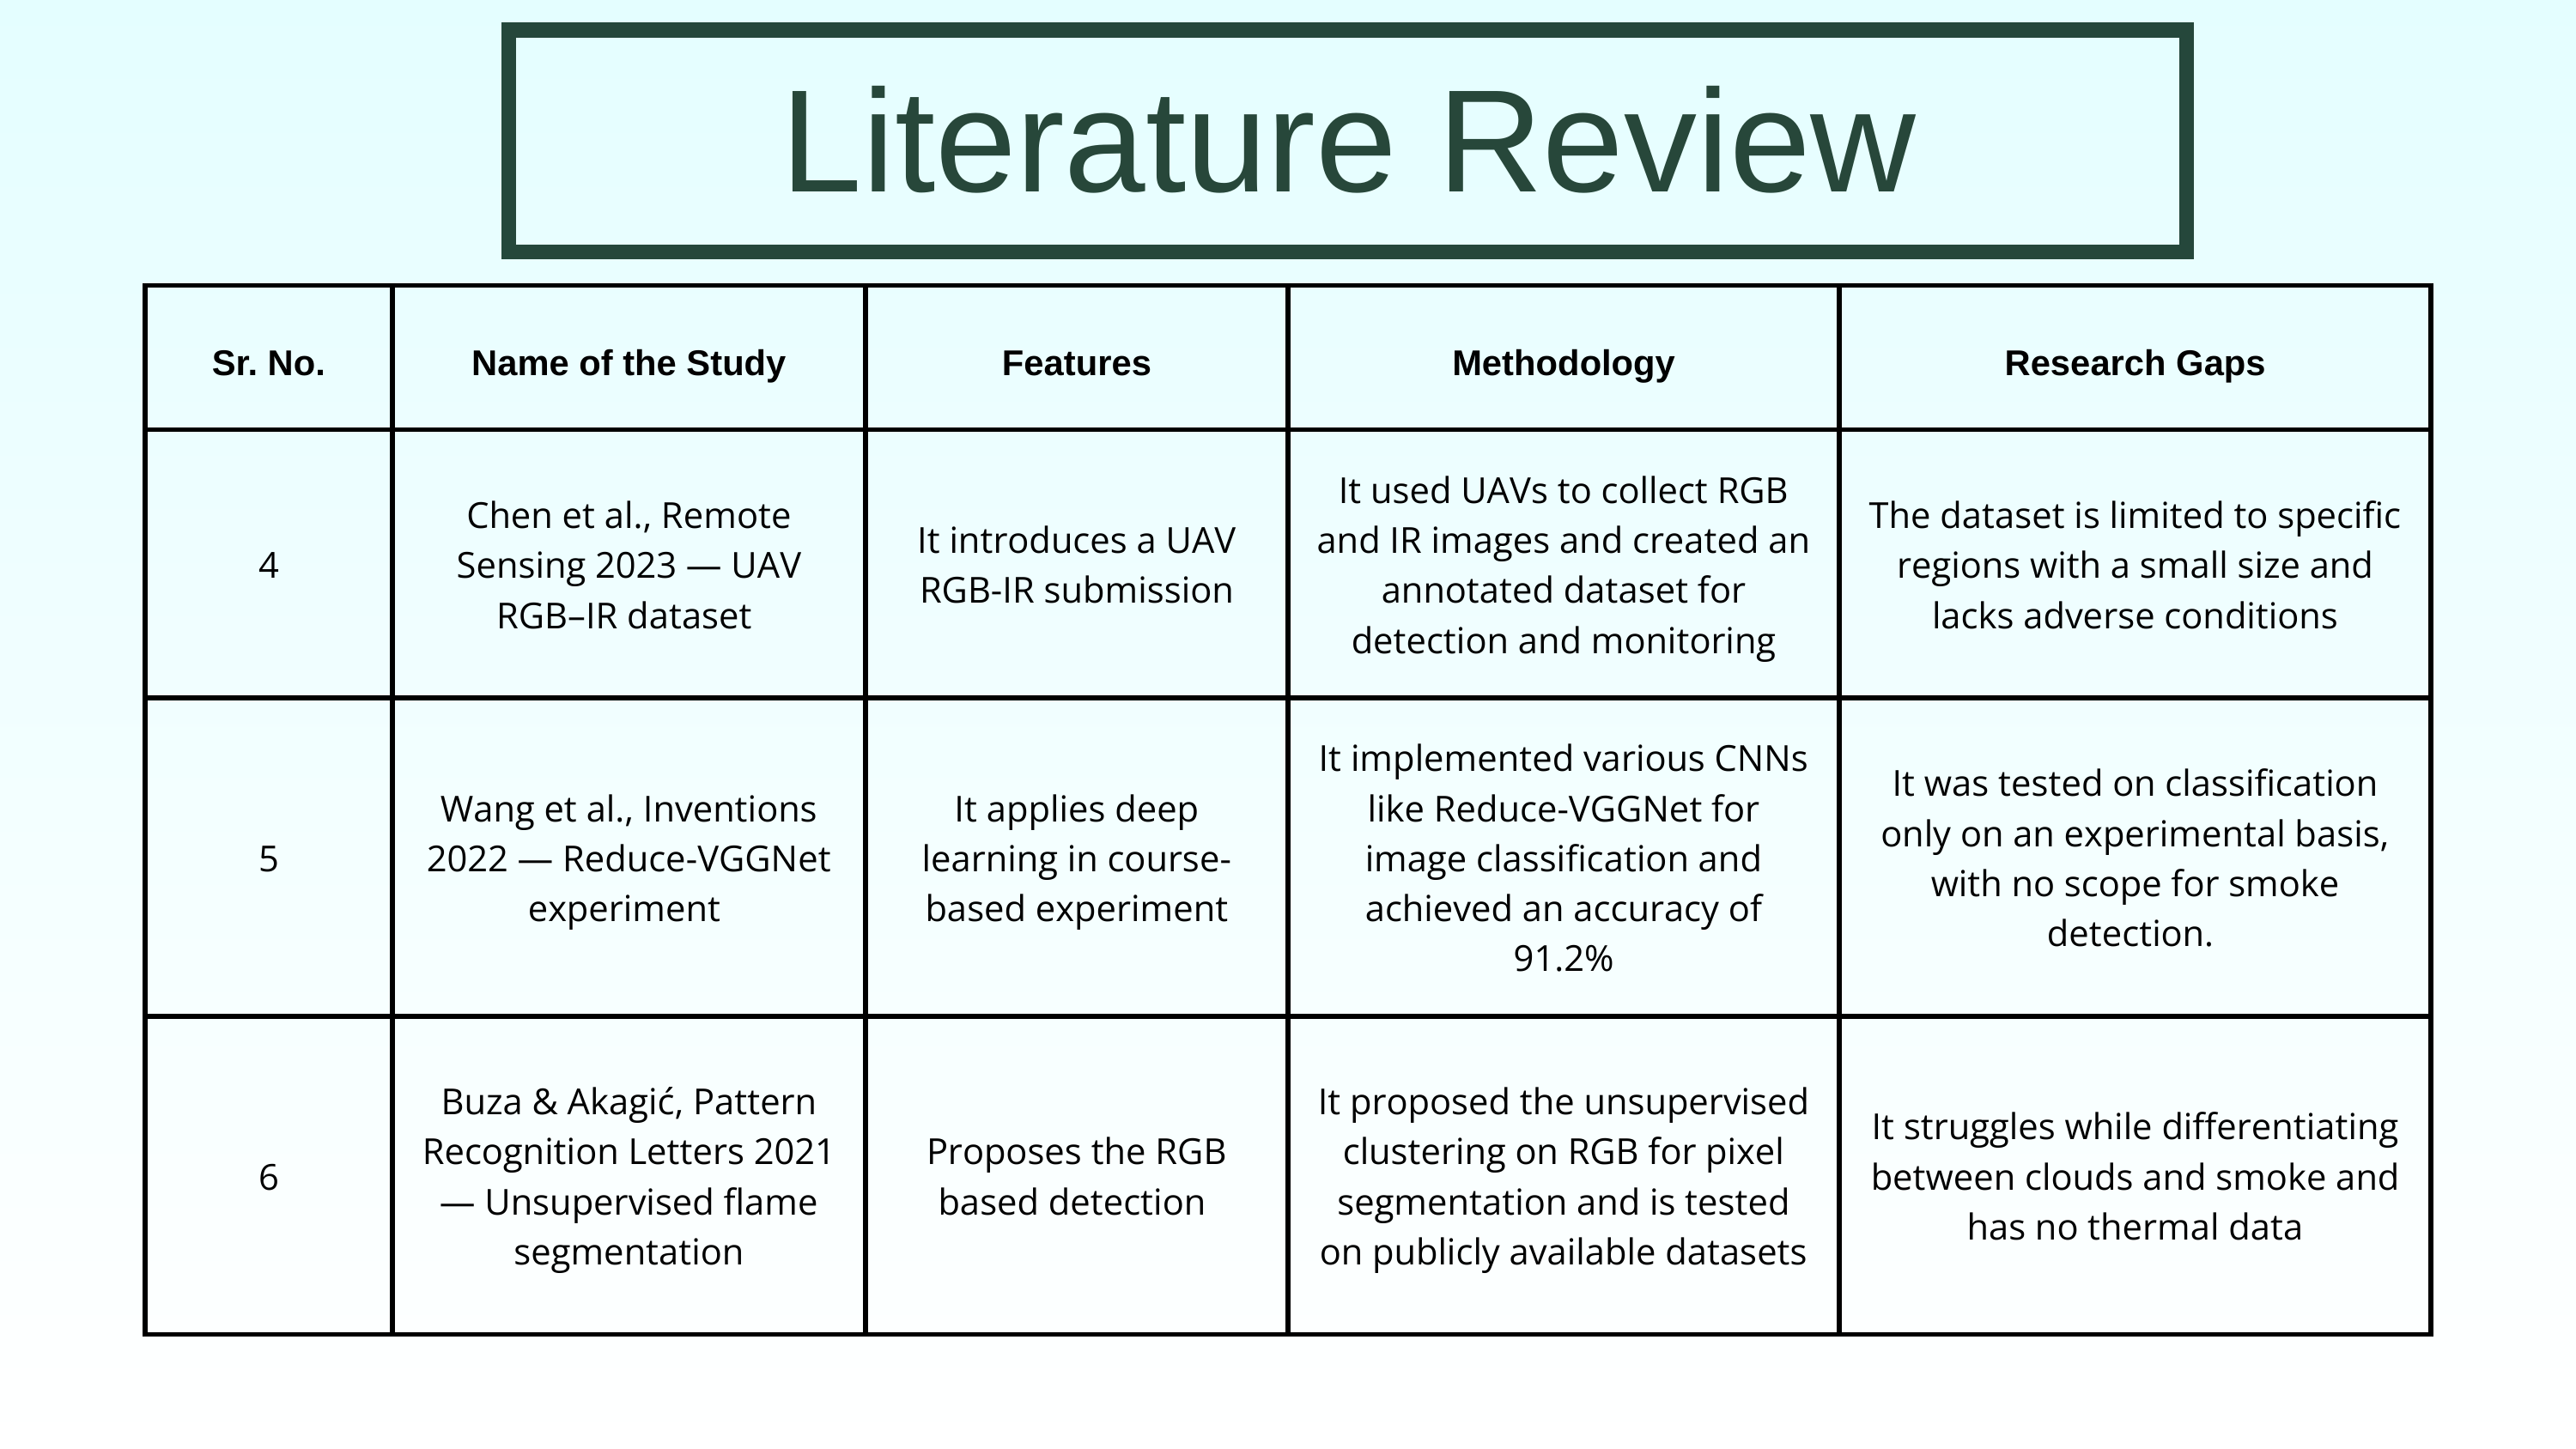

Literature Review
| Sr. No. | Name of the Study | Features | Methodology | Research Gaps |
| --- | --- | --- | --- | --- |
| 4 | Chen et al., Remote Sensing 2023 — UAV RGB–IR dataset | It introduces a UAV RGB-IR submission | It used UAVs to collect RGB and IR images and created an annotated dataset for detection and monitoring | The dataset is limited to specific regions with a small size and lacks adverse conditions |
| 5 | Wang et al., Inventions 2022 — Reduce-VGGNet experiment | It applies deep learning in course-based experiment | It implemented various CNNs like Reduce-VGGNet for image classification and achieved an accuracy of 91.2% | It was tested on classification only on an experimental basis, with no scope for smoke detection. |
| 6 | Buza & Akagić, Pattern Recognition Letters 2021 — Unsupervised flame segmentation | Proposes the RGB based detection | It proposed the unsupervised clustering on RGB for pixel segmentation and is tested on publicly available datasets | It struggles while differentiating between clouds and smoke and has no thermal data |